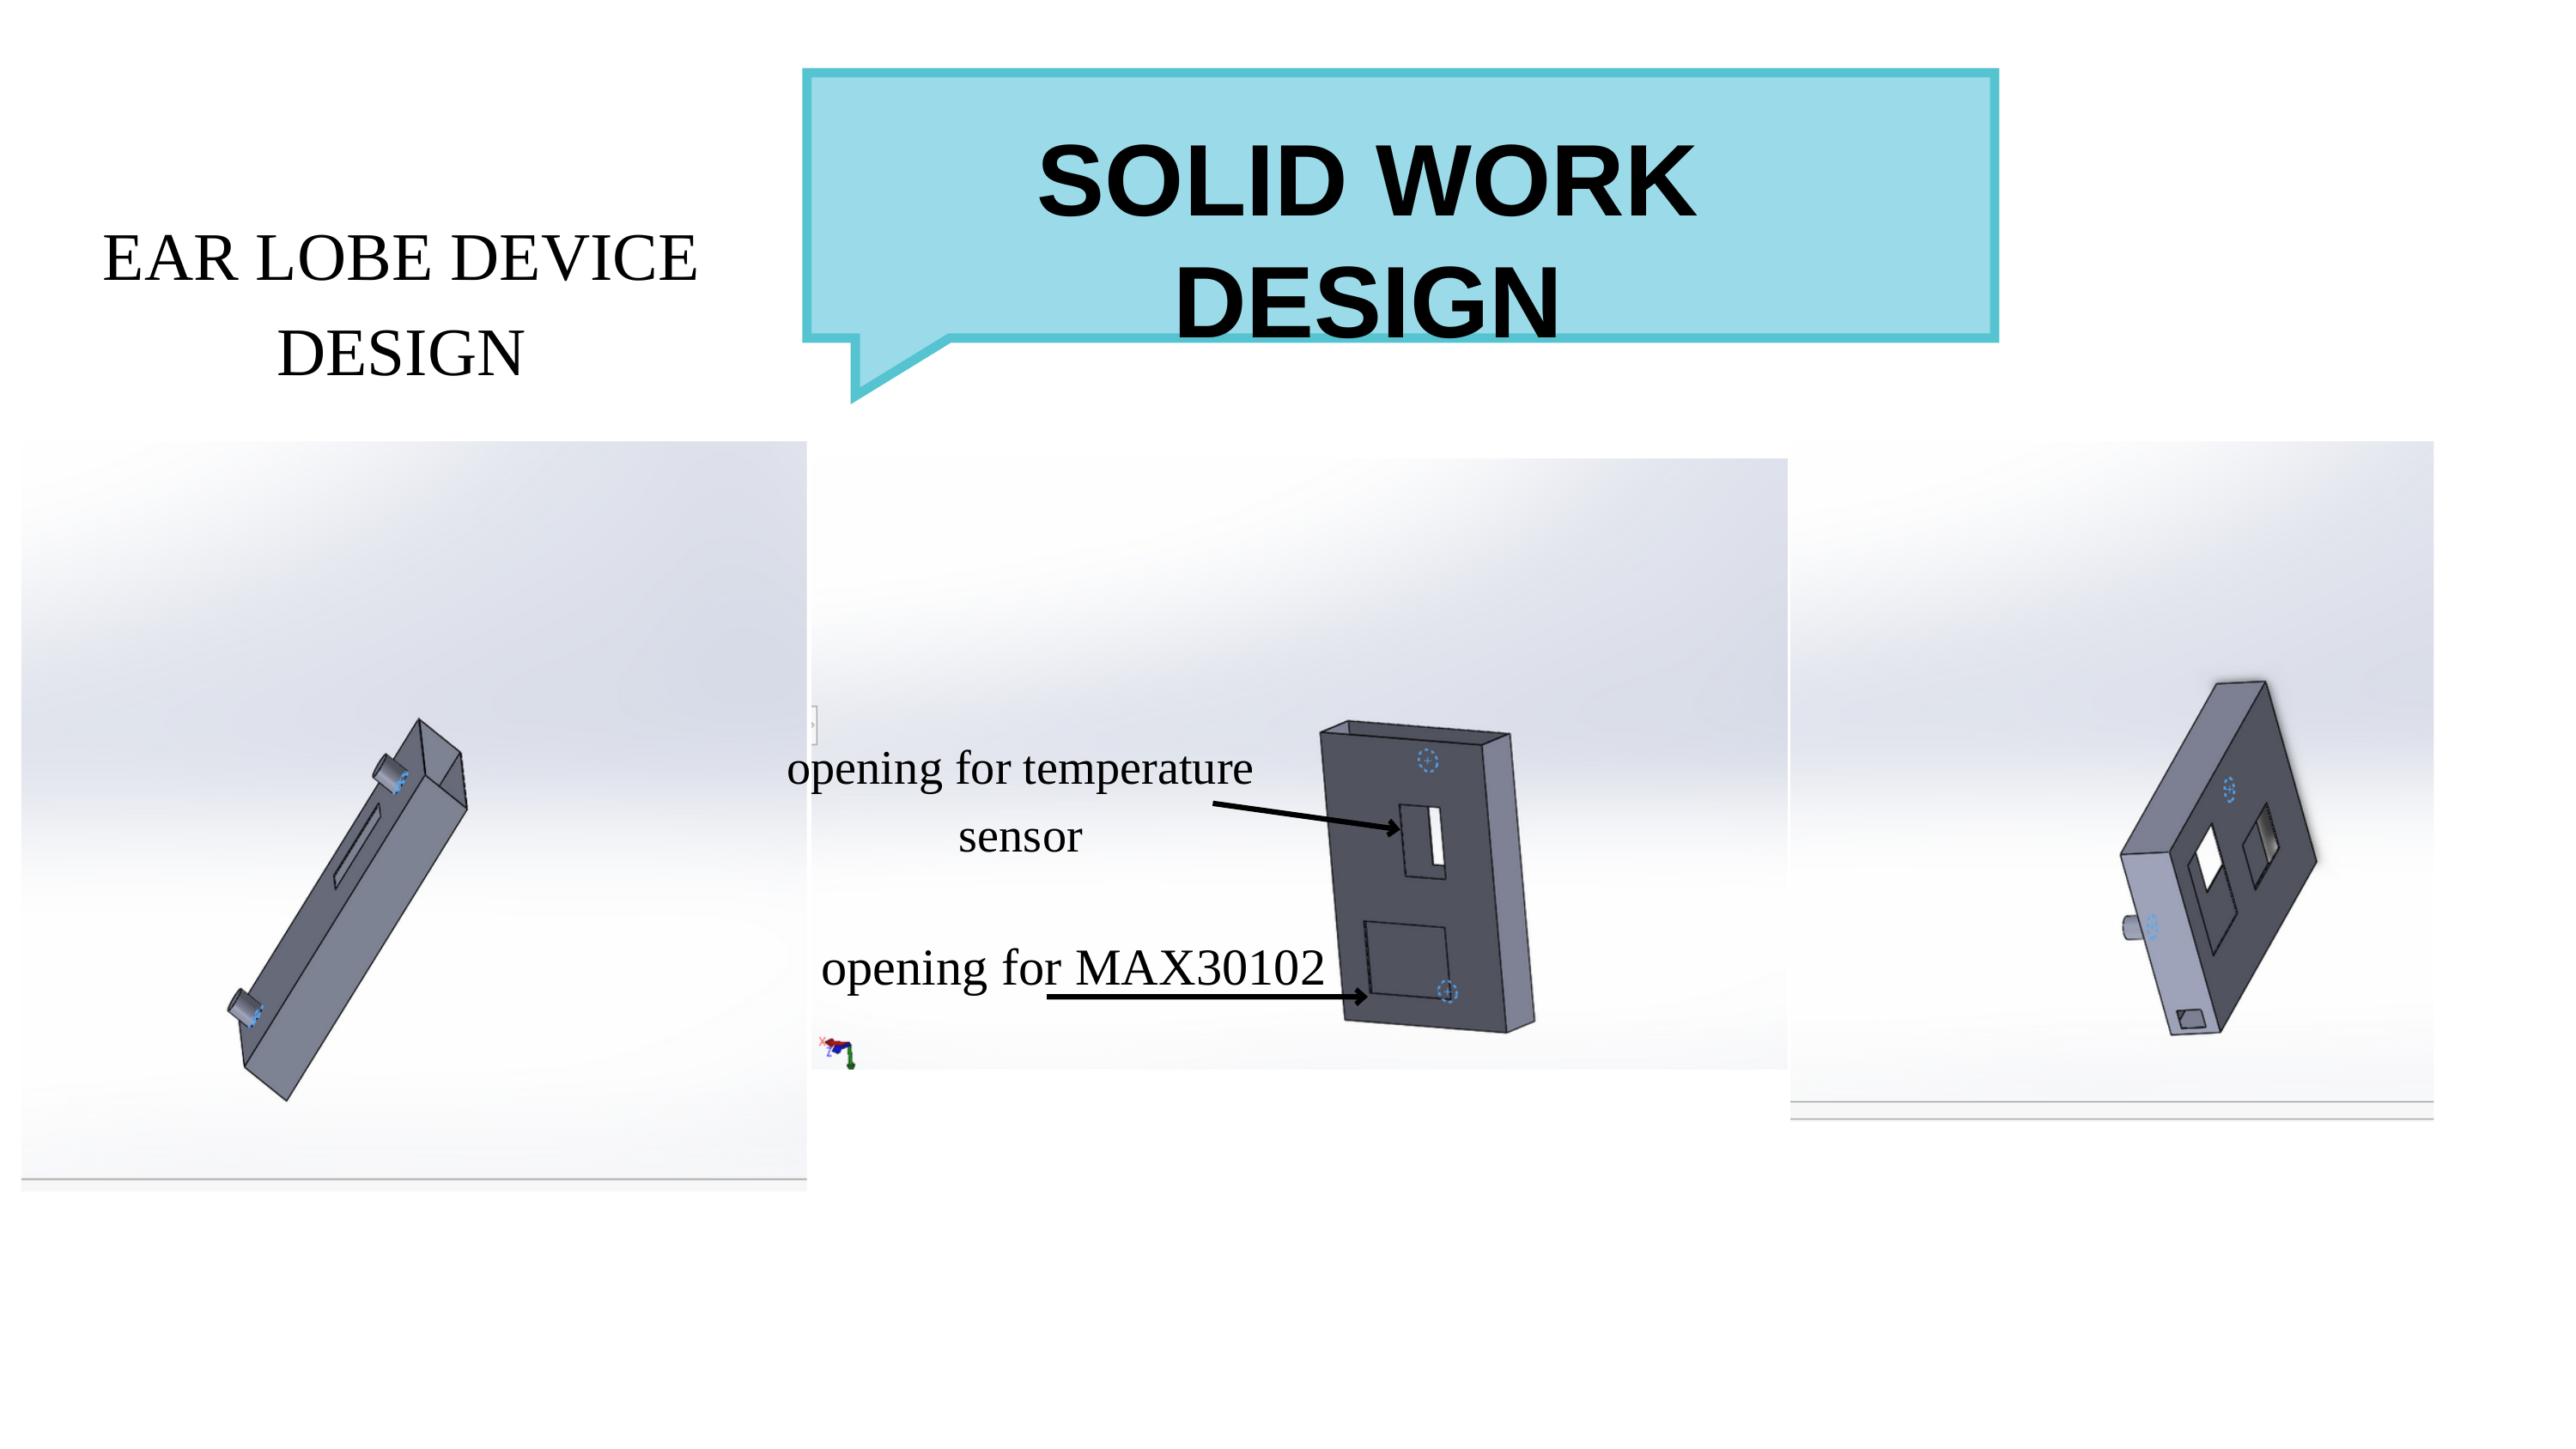

SOLID WORK DESIGN
EAR LOBE DEVICE DESIGN

opening for temperature sensor

opening for MAX30102